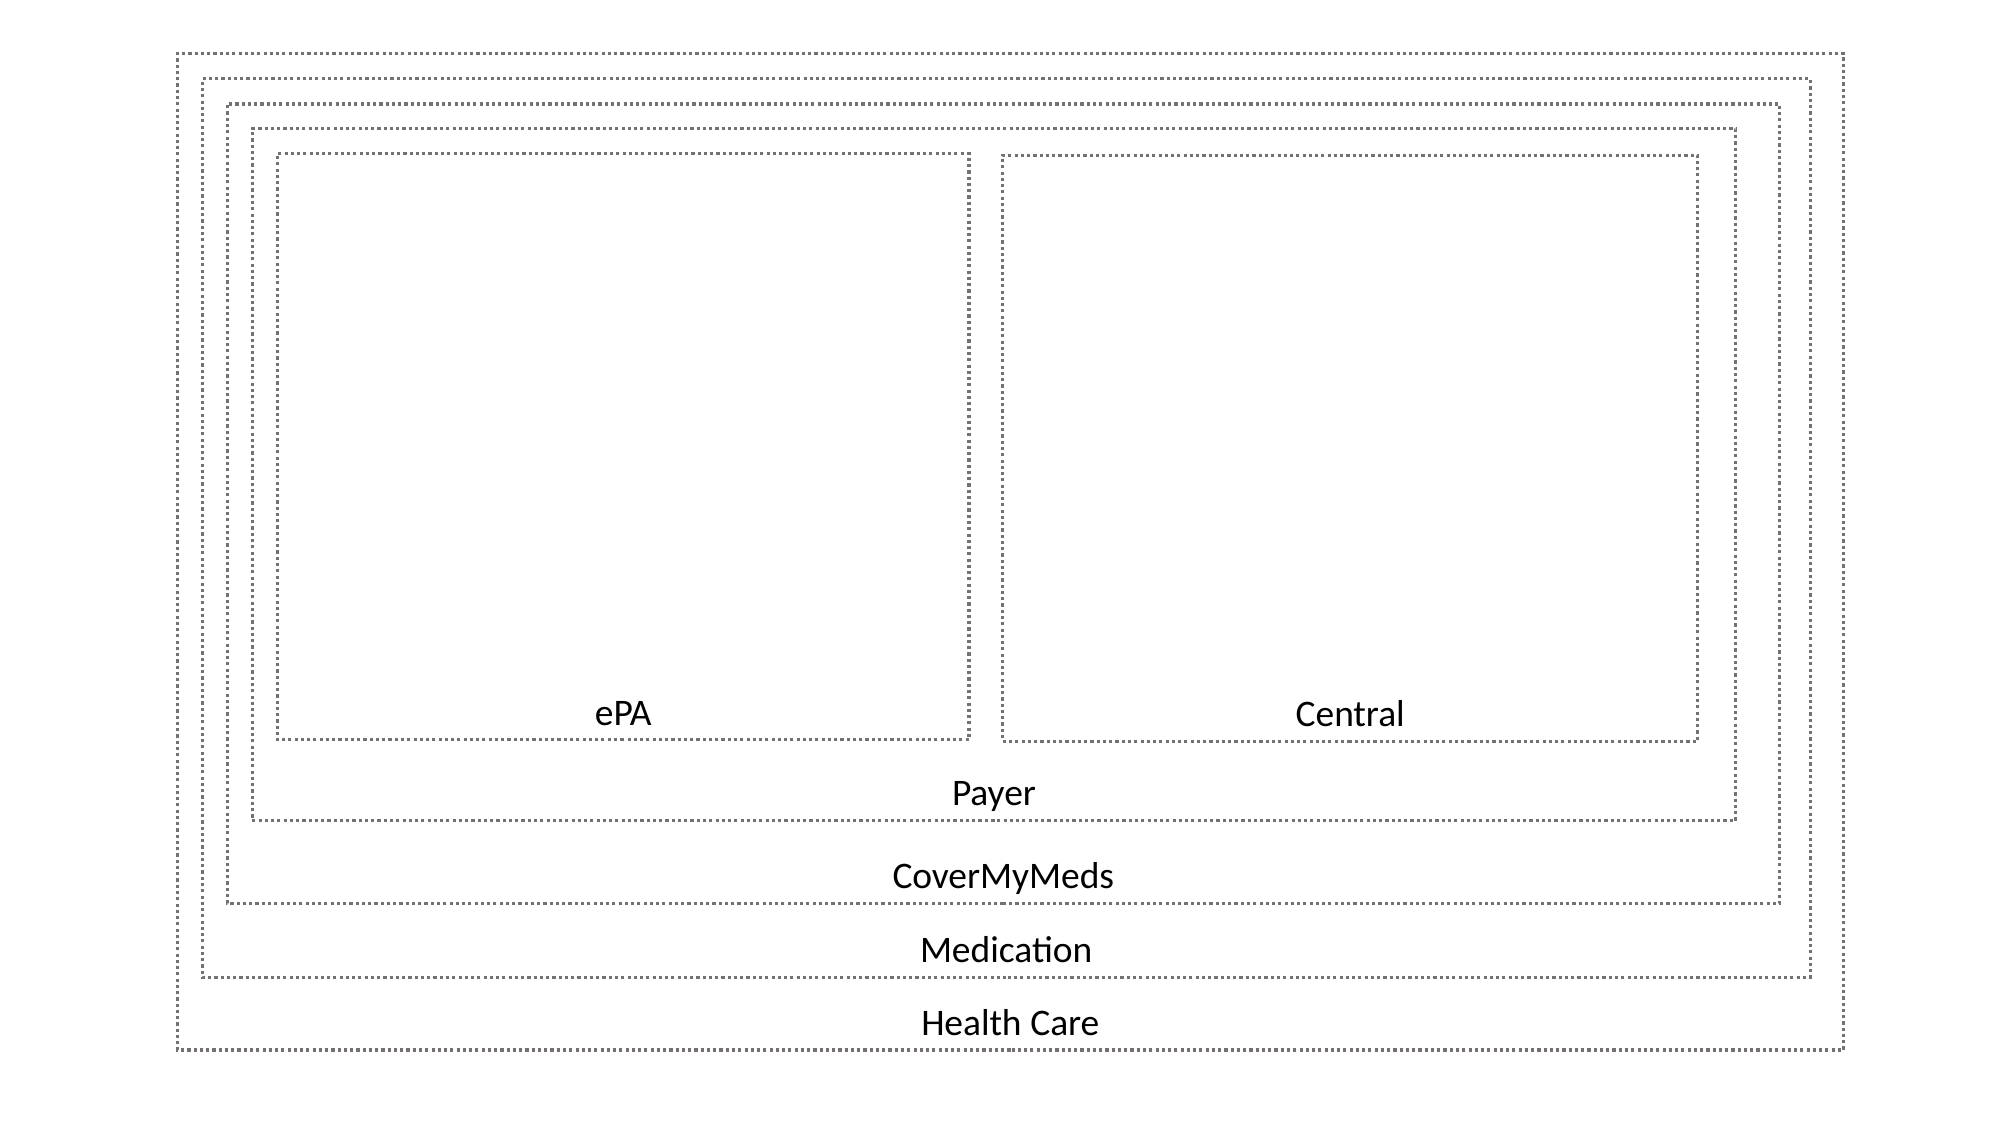

Health Care
Medication
CoverMyMeds
Payer
ePA
Central